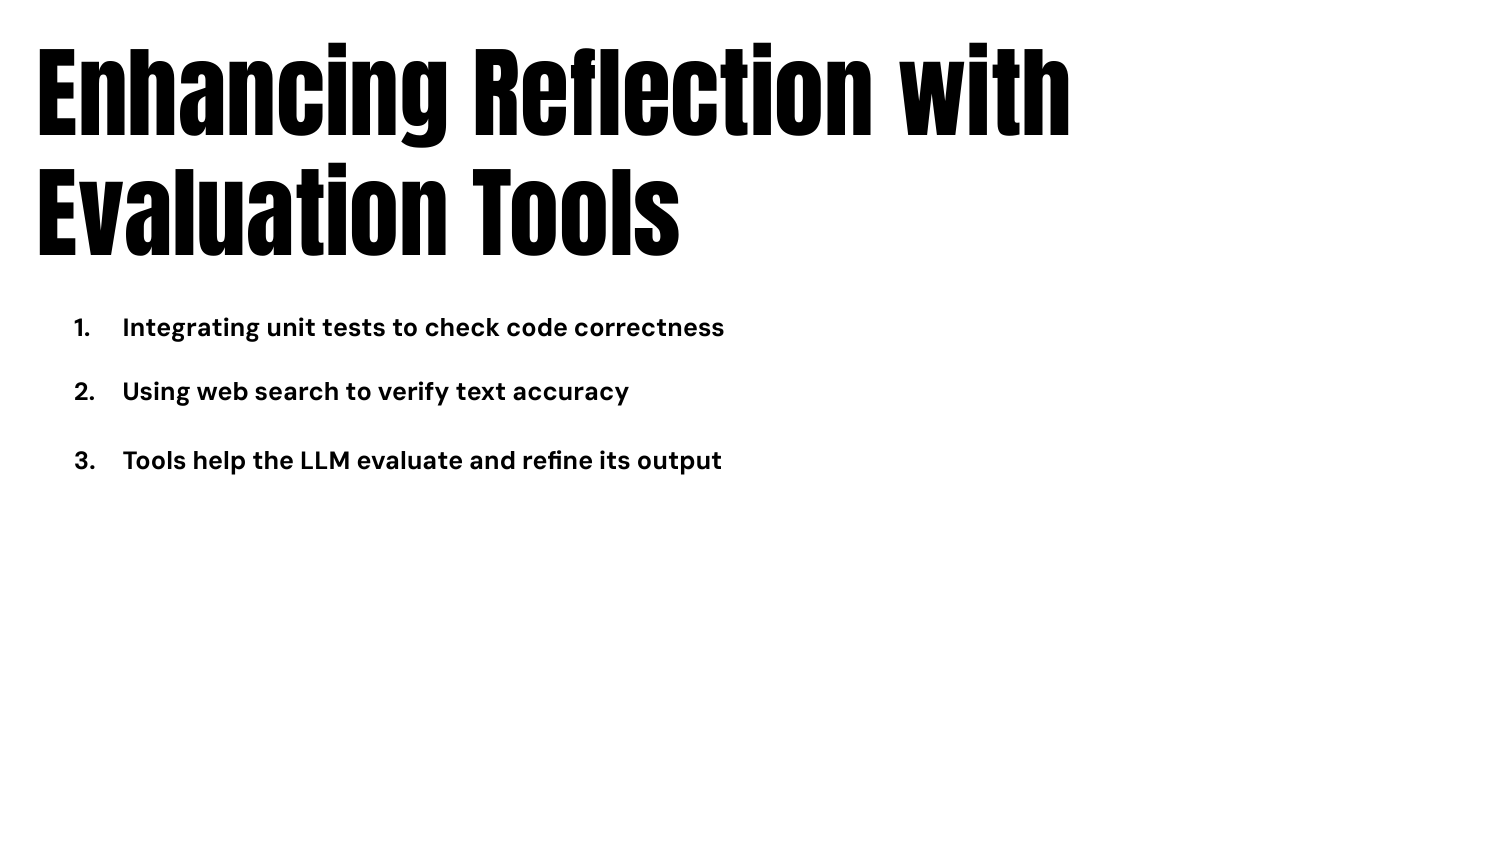

Enhancing Reflection with Evaluation Tools

#
Integrating unit tests to check code correctness
Using web search to verify text accuracy
Tools help the LLM evaluate and refine its output